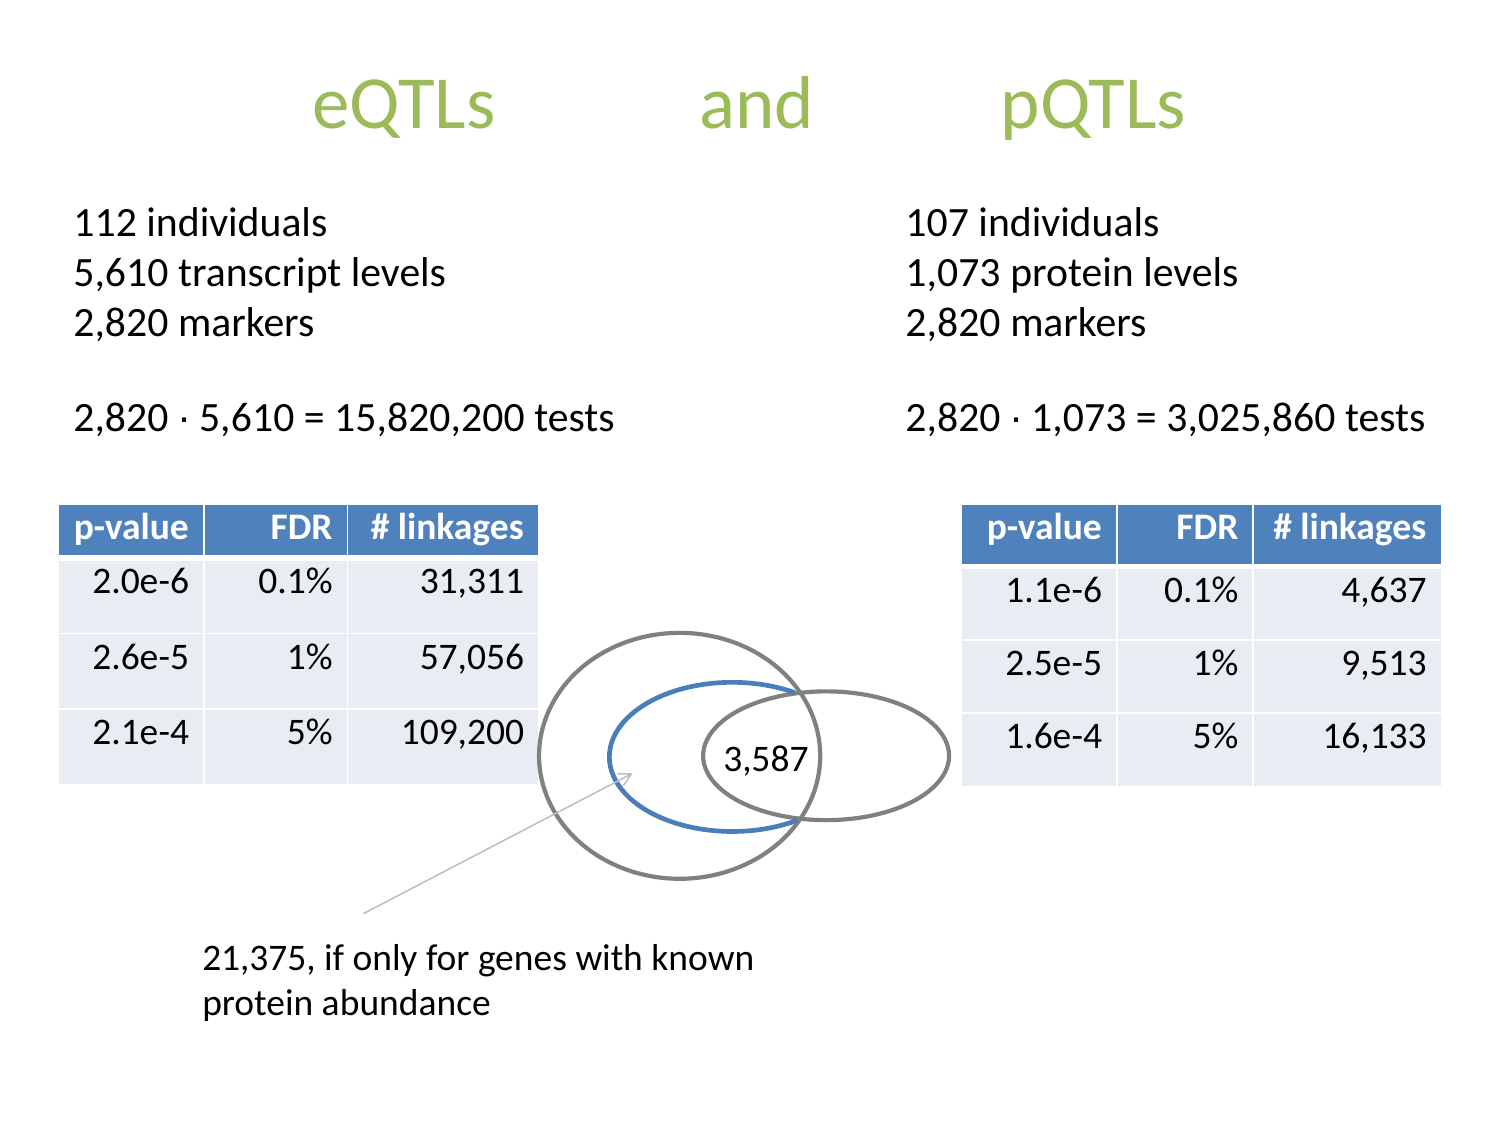

eQTLs            and           pQTLs
112 individuals
5,610 transcript levels
2,820 markers

2,820 ∙ 5,610 = 15,820,200 tests
107 individuals
1,073 protein levels
2,820 markers

2,820 ∙ 1,073 = 3,025,860 tests
| p-value | FDR | # linkages |
| --- | --- | --- |
| 2.0e-6 | 0.1% | 31,311 |
| 2.6e-5 | 1% | 57,056 |
| 2.1e-4 | 5% | 109,200 |
| p-value | FDR | # linkages |
| --- | --- | --- |
| 1.1e-6 | 0.1% | 4,637 |
| 2.5e-5 | 1% | 9,513 |
| 1.6e-4 | 5% | 16,133 |

3,587

21,375, if only for genes with known protein abundance